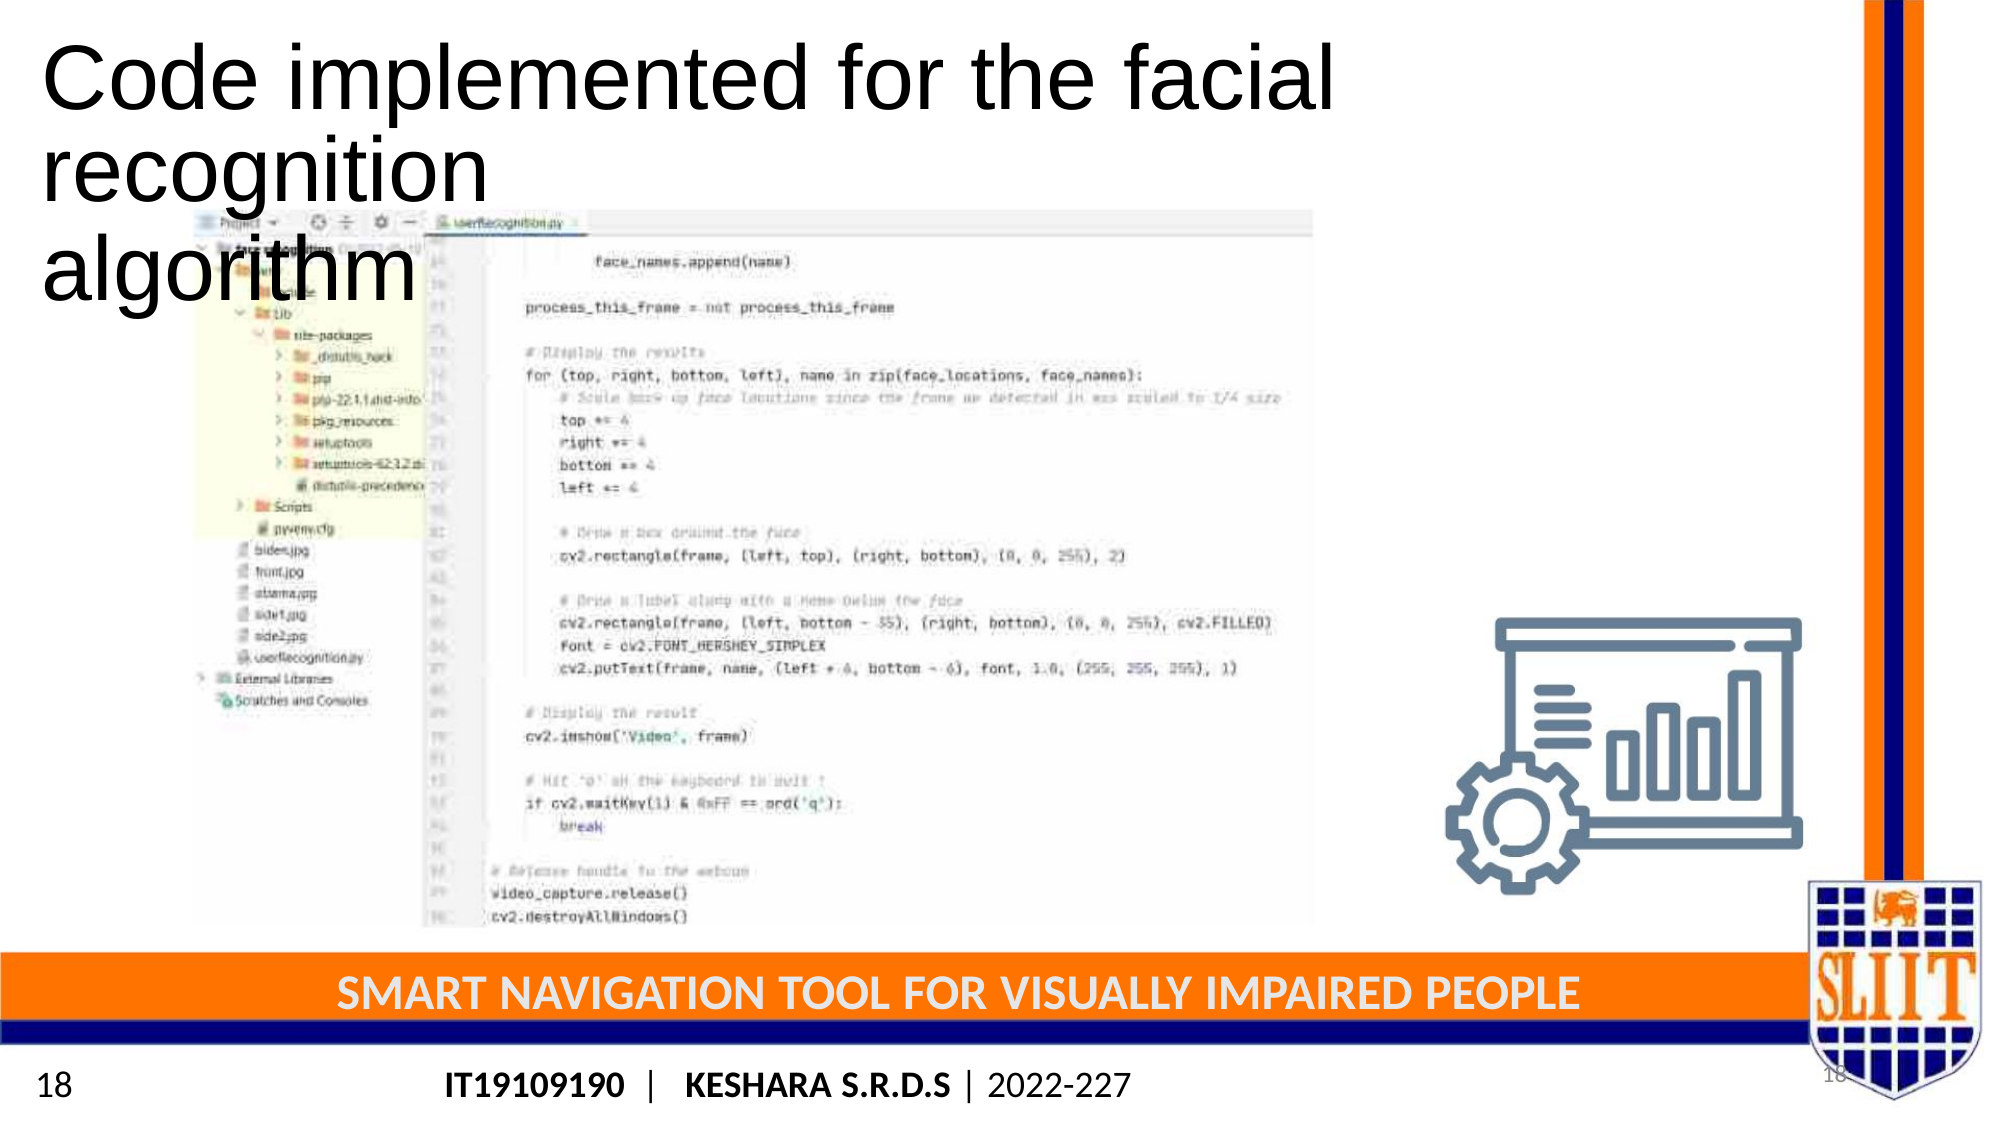

Code implemented for the facial recognition
algorithm
SMART NAVIGATION TOOL FOR VISUALLY IMPAIRED PEOPLE
18
18
IT19109190 | KESHARA S.R.D.S | 2022-227